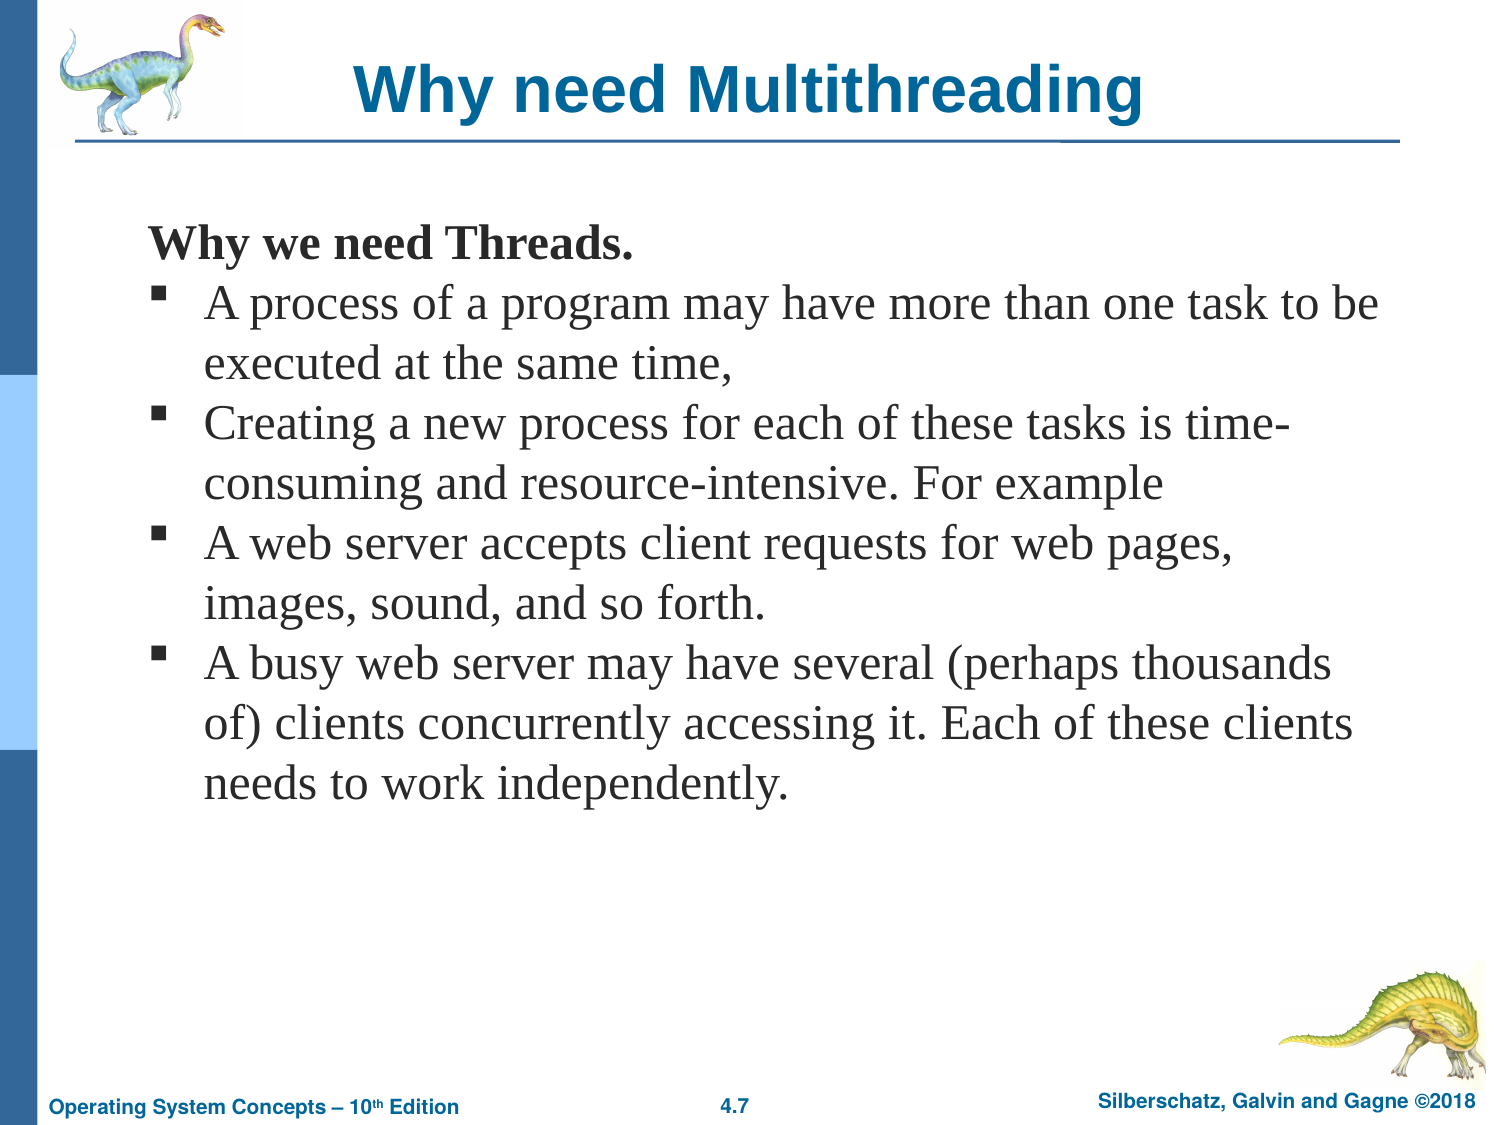

# Why need Multithreading
Why we need Threads.
A process of a program may have more than one task to be executed at the same time,
Creating a new process for each of these tasks is time-consuming and resource-intensive. For example
A web server accepts client requests for web pages, images, sound, and so forth.
A busy web server may have several (perhaps thousands of) clients concurrently accessing it. Each of these clients needs to work independently.